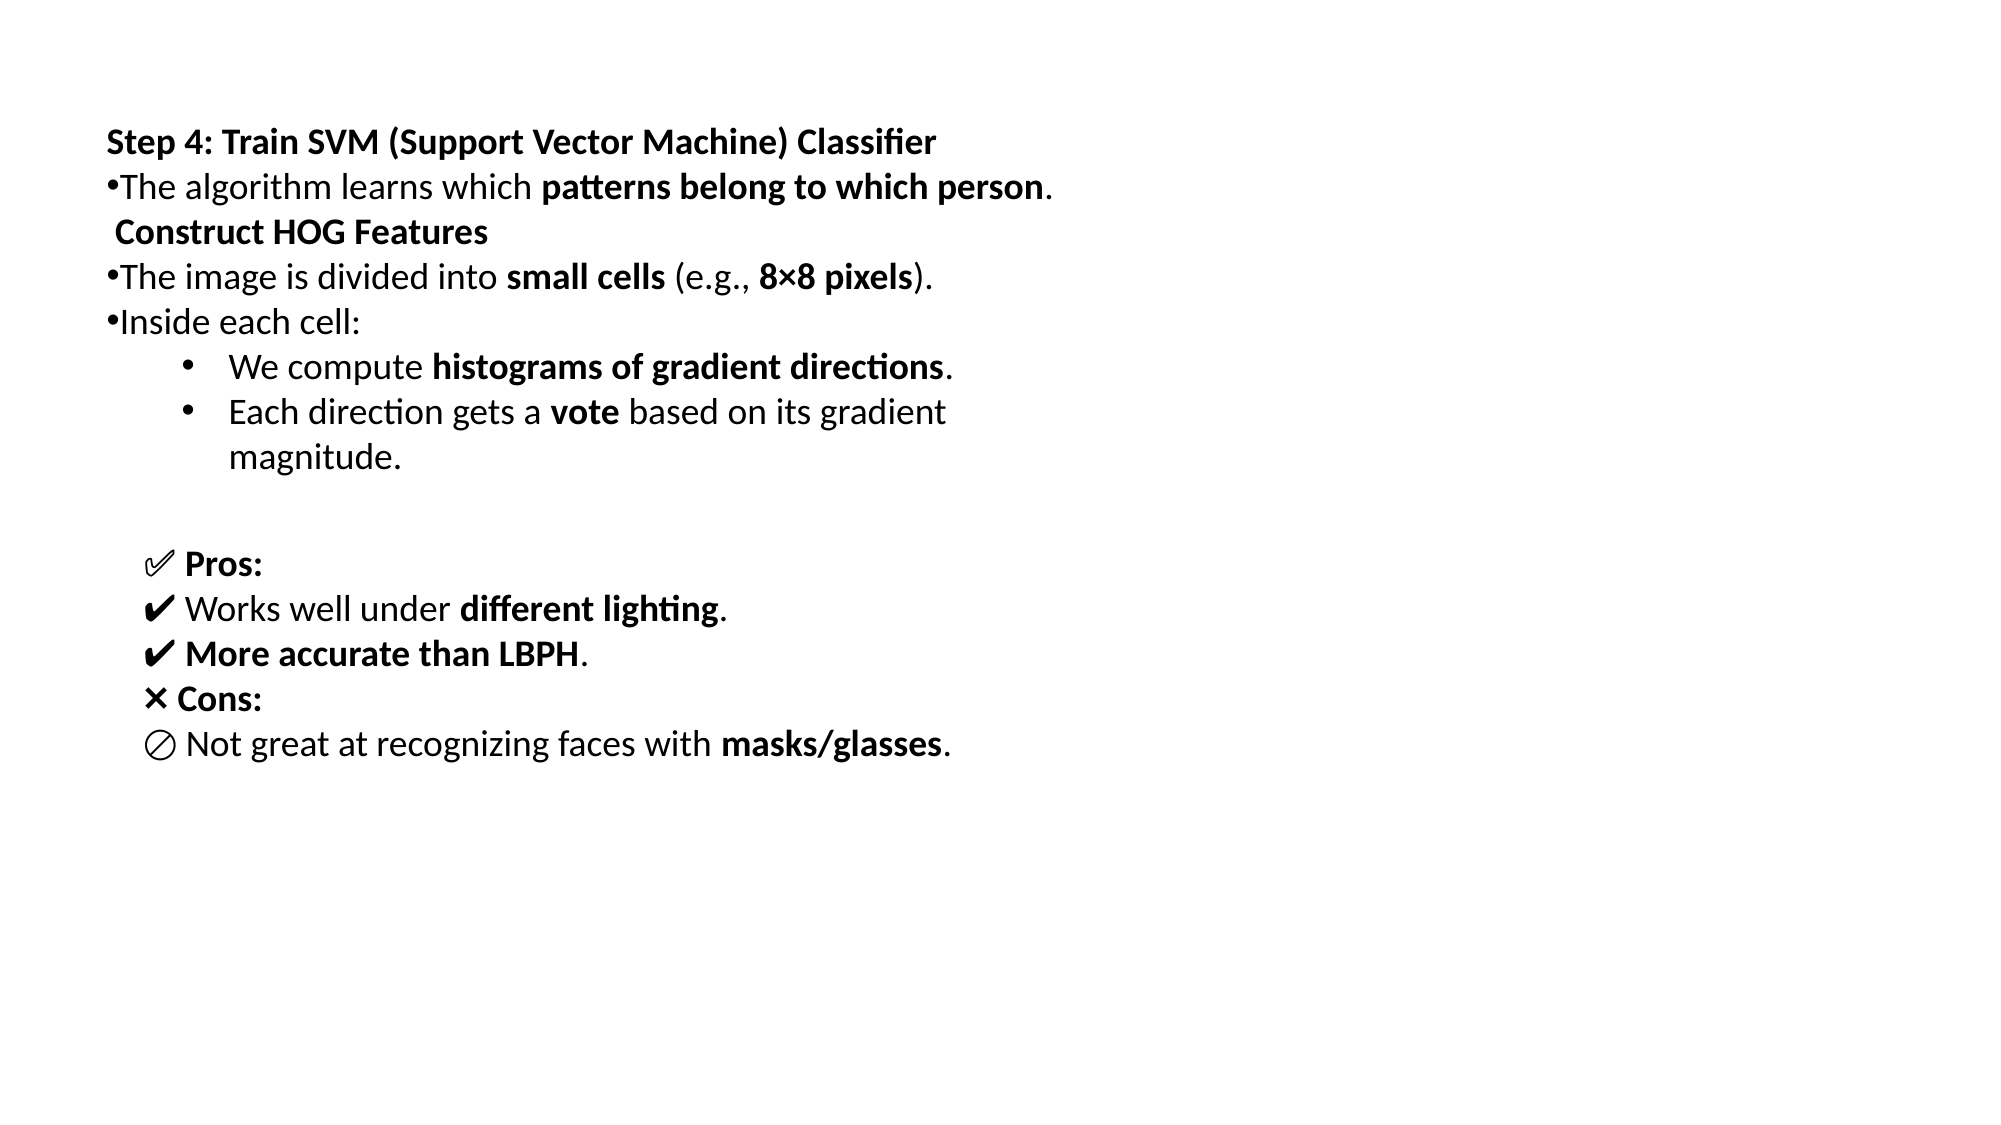

Step 4: Train SVM (Support Vector Machine) Classifier
The algorithm learns which patterns belong to which person.
 Construct HOG Features
The image is divided into small cells (e.g., 8×8 pixels).
Inside each cell:
We compute histograms of gradient directions.
Each direction gets a vote based on its gradient magnitude.
✅ Pros:
✔️ Works well under different lighting.
✔️ More accurate than LBPH.
❌ Cons:
🚫 Not great at recognizing faces with masks/glasses.